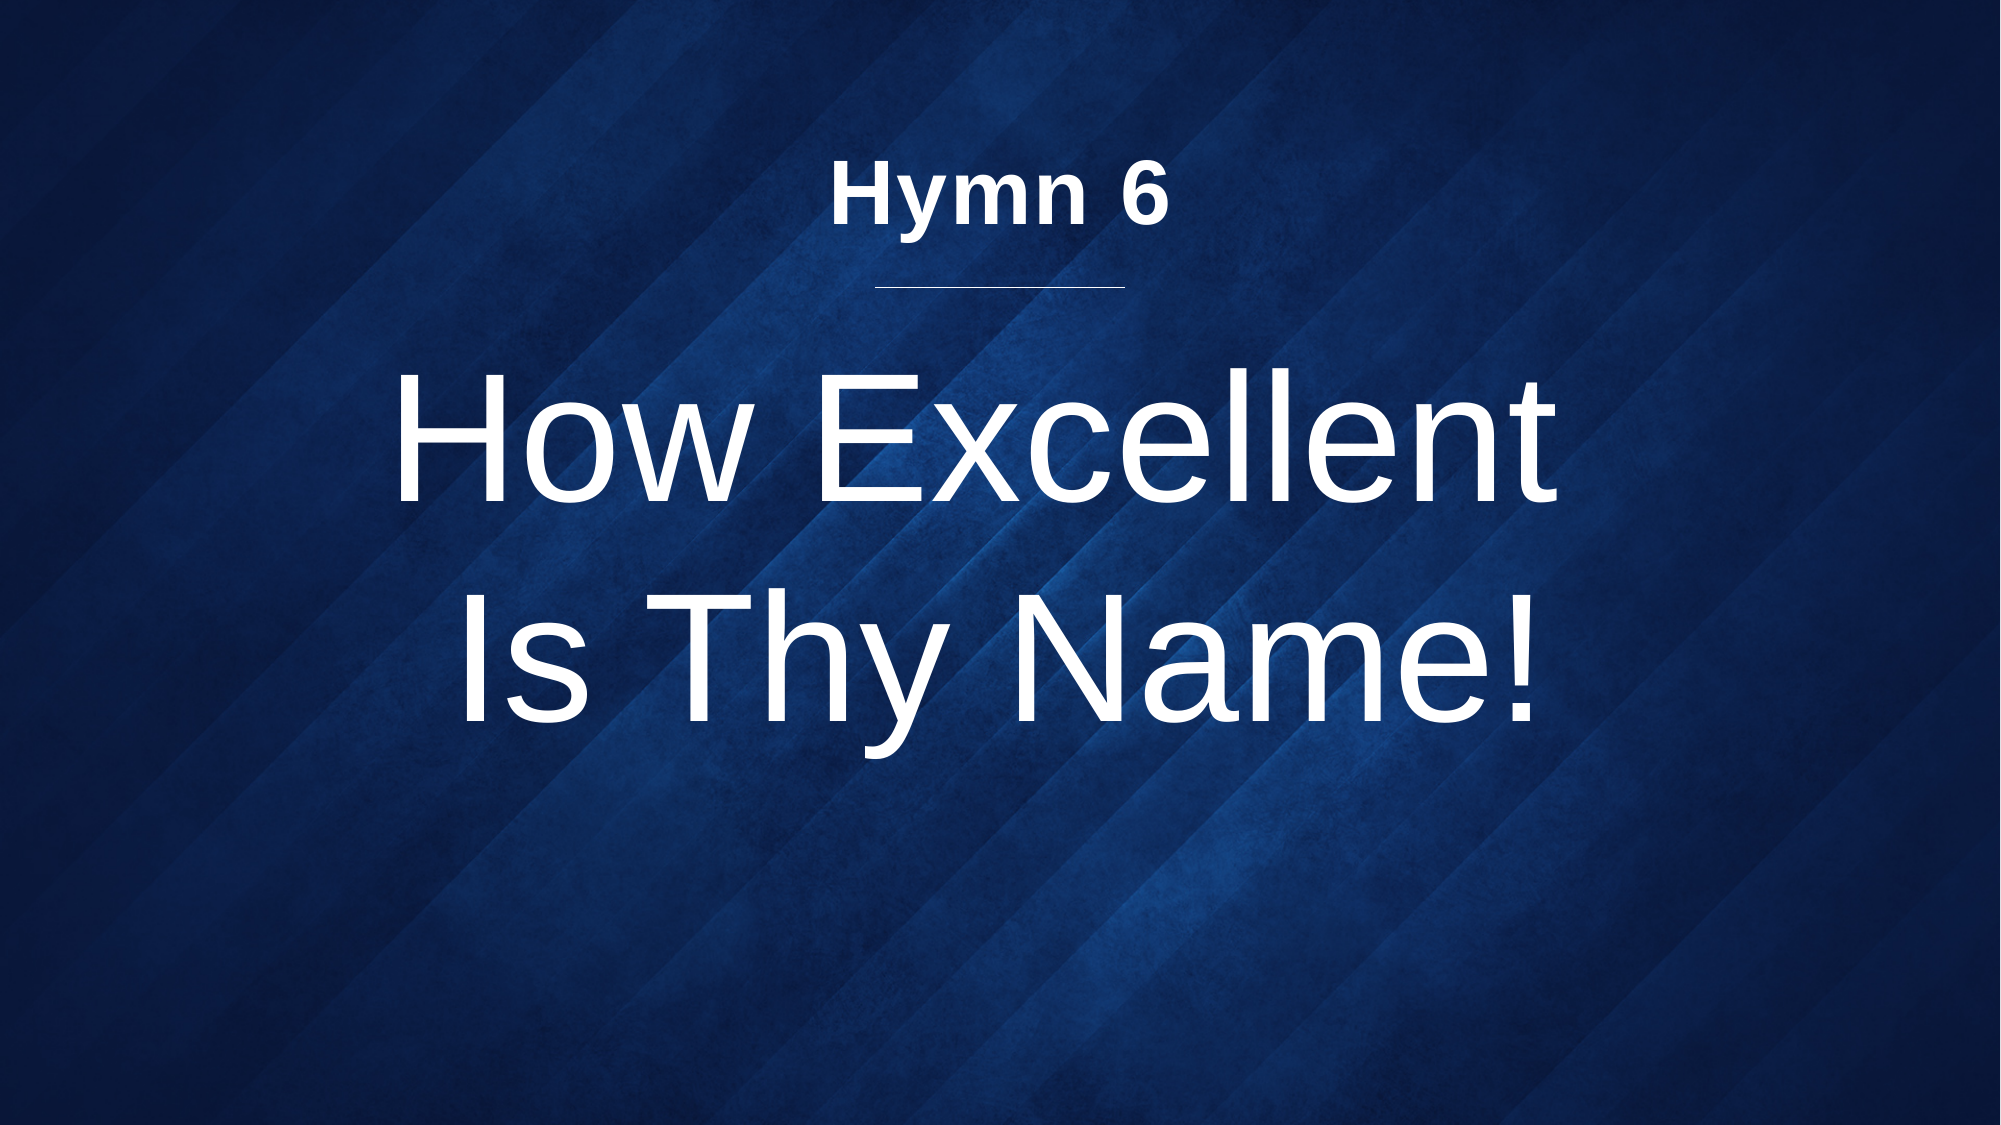

Hymn 6
# How Excellent Is Thy Name!